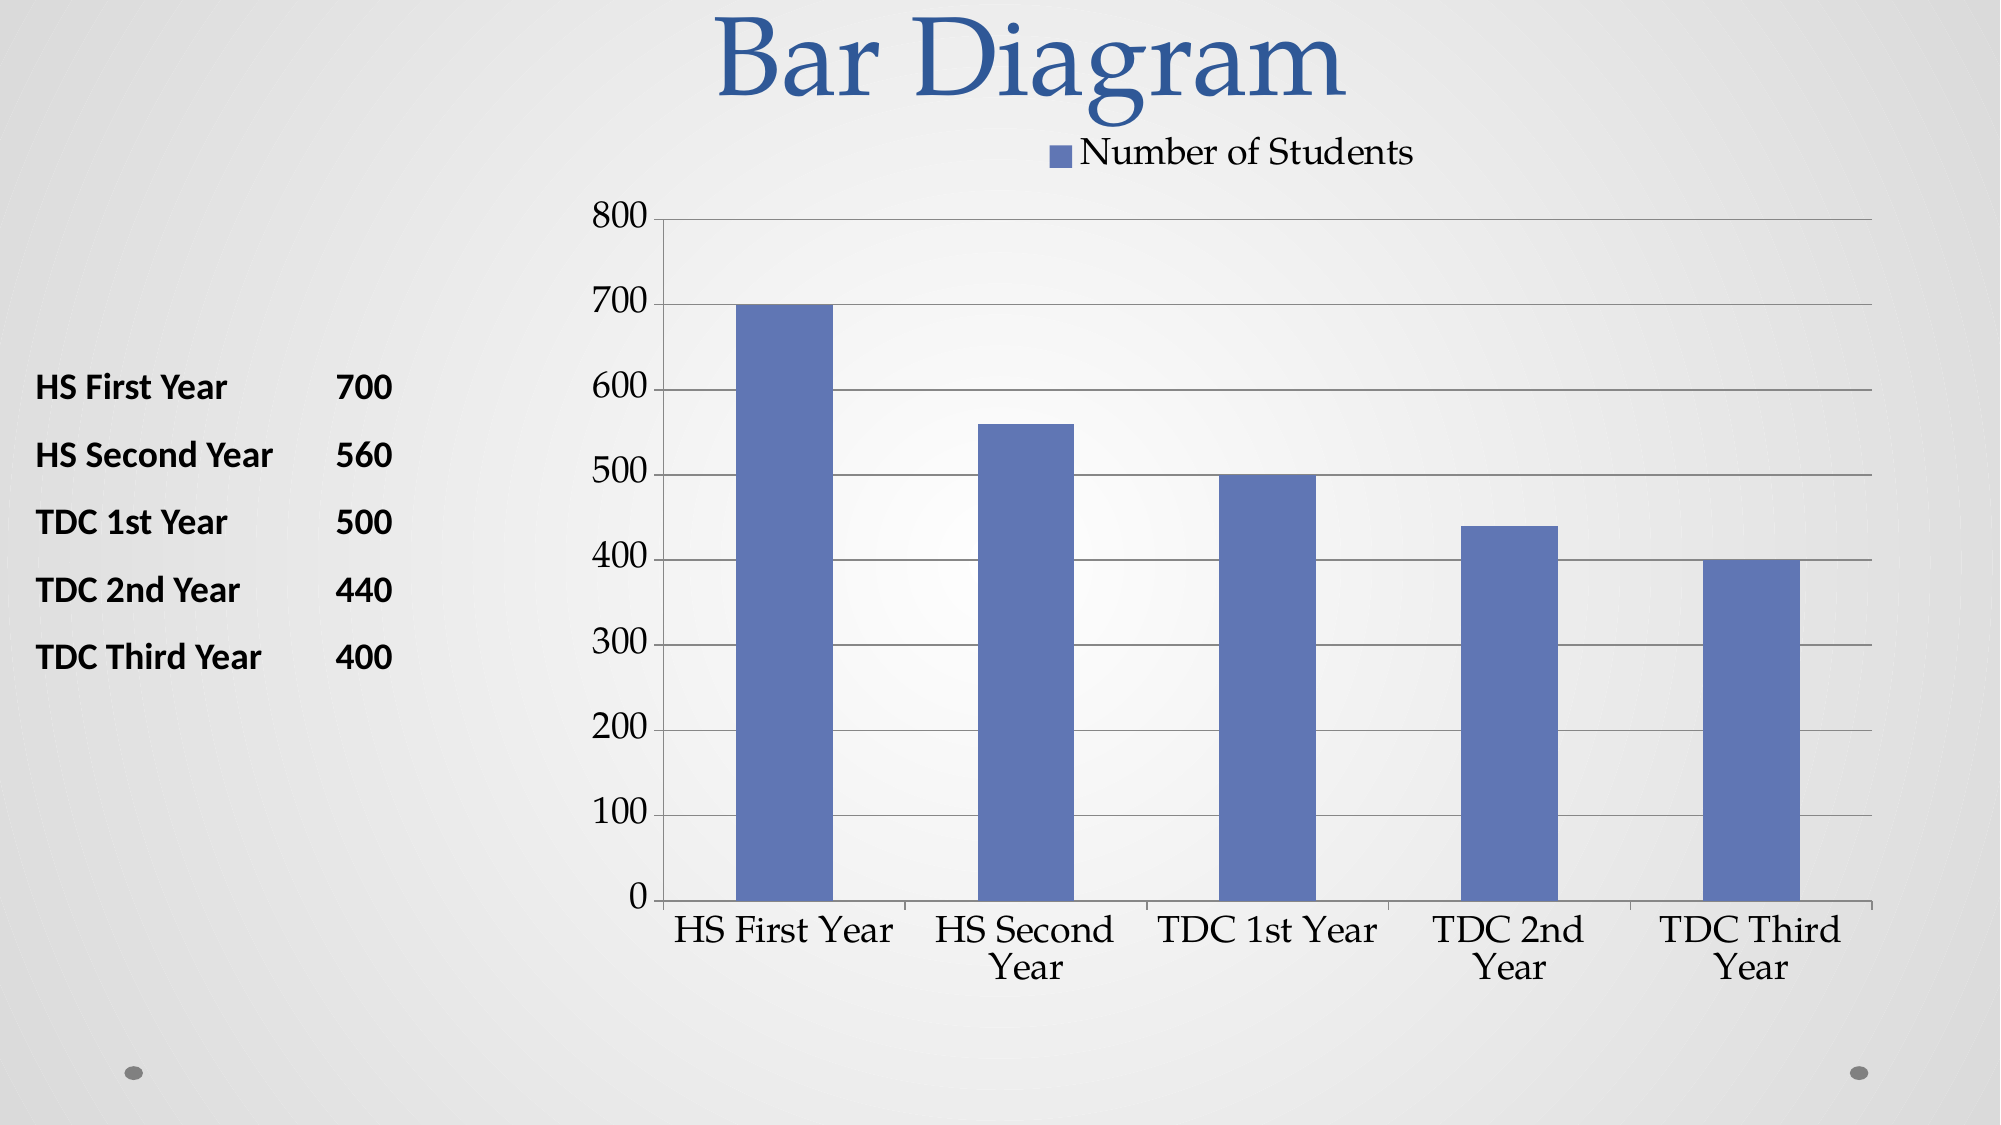

Bar Diagram

### Chart

| Category | Number of Students |
|---|---|
| HS First Year | 700.0 |
| HS Second Year | 560.0 |
| TDC 1st Year | 500.0 |
| TDC 2nd Year | 440.0 |
| TDC Third Year | 400.0 |
HS First Year	700
HS Second Year	560
TDC 1st Year	500
TDC 2nd Year	440
TDC Third Year	400